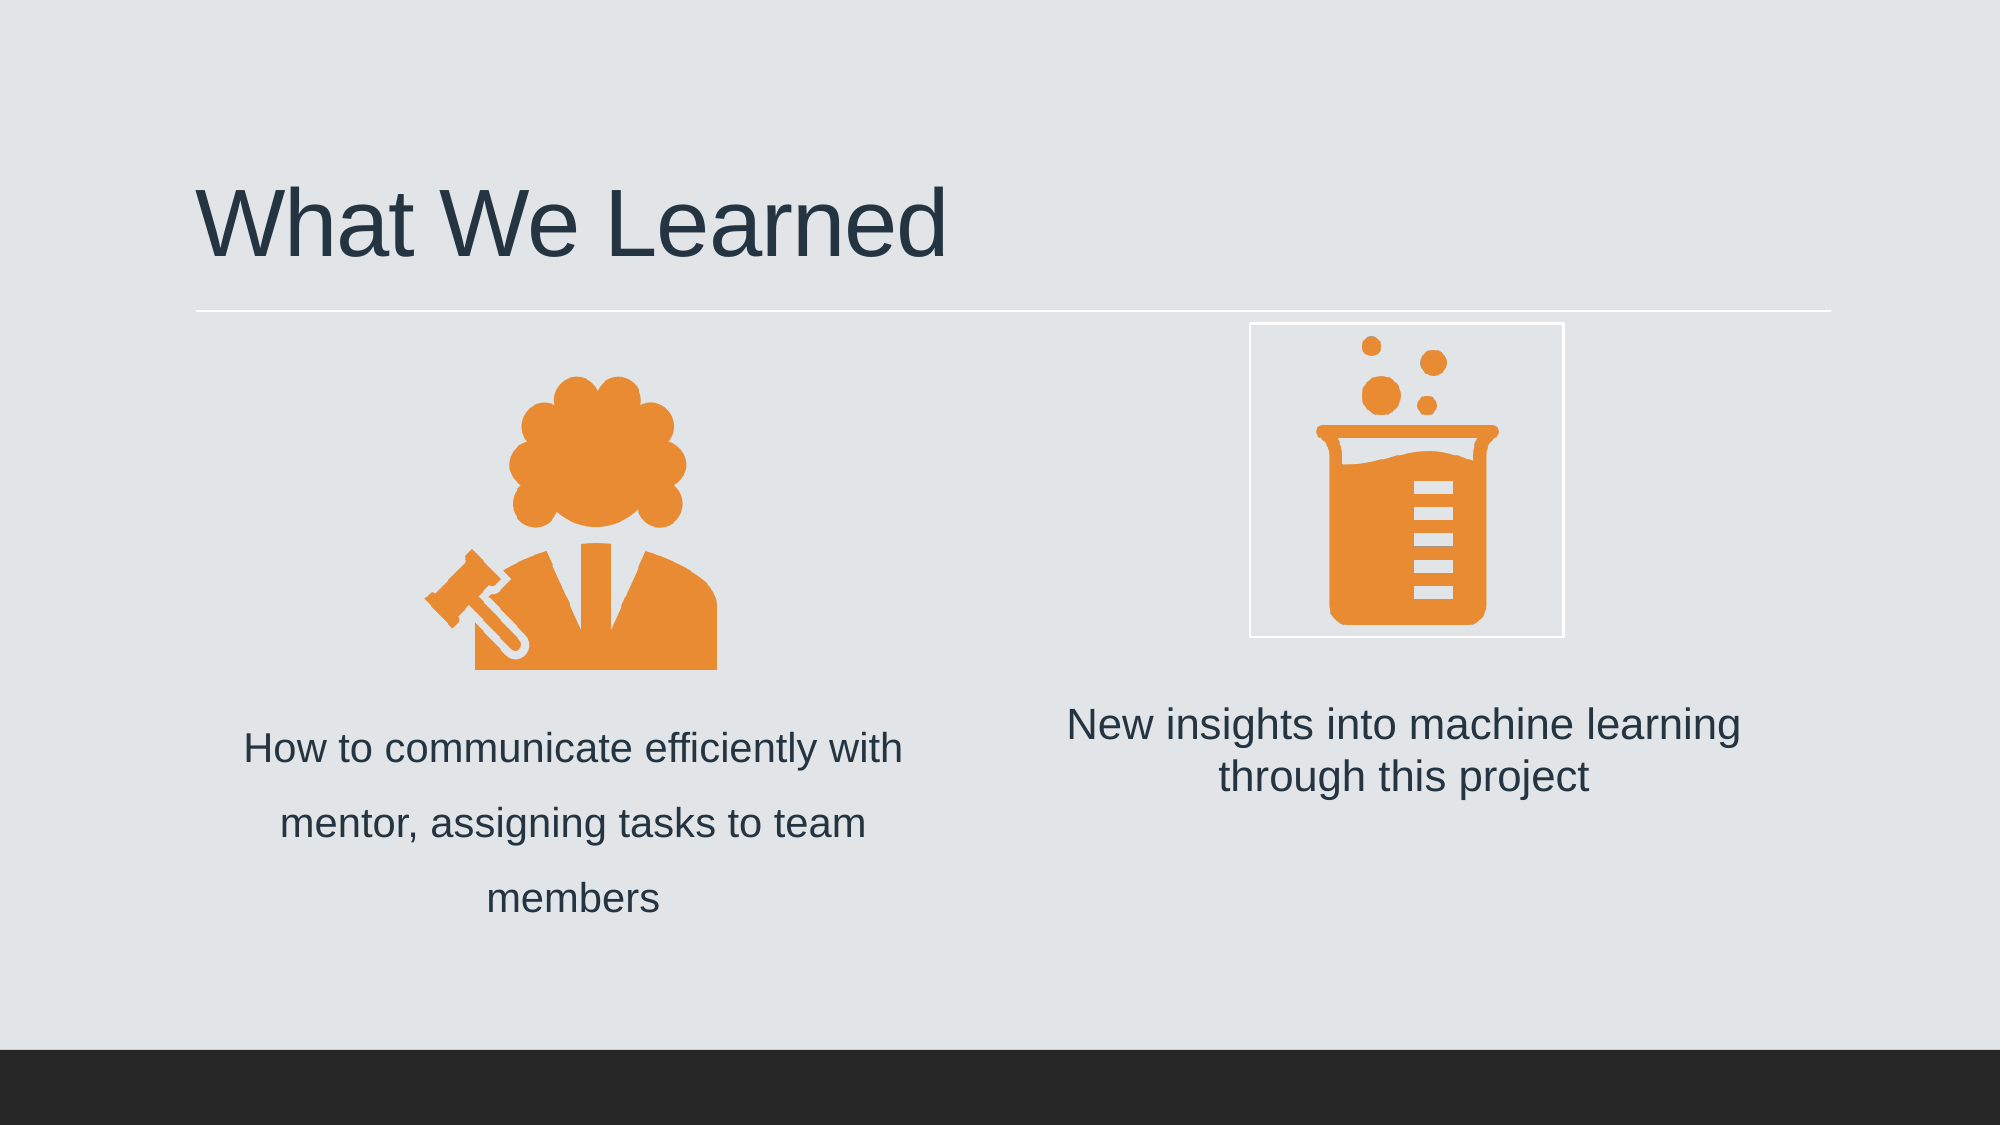

# What We Learned

How to communicate efficiently with mentor, assigning tasks to team members
New insights into machine learning through this project